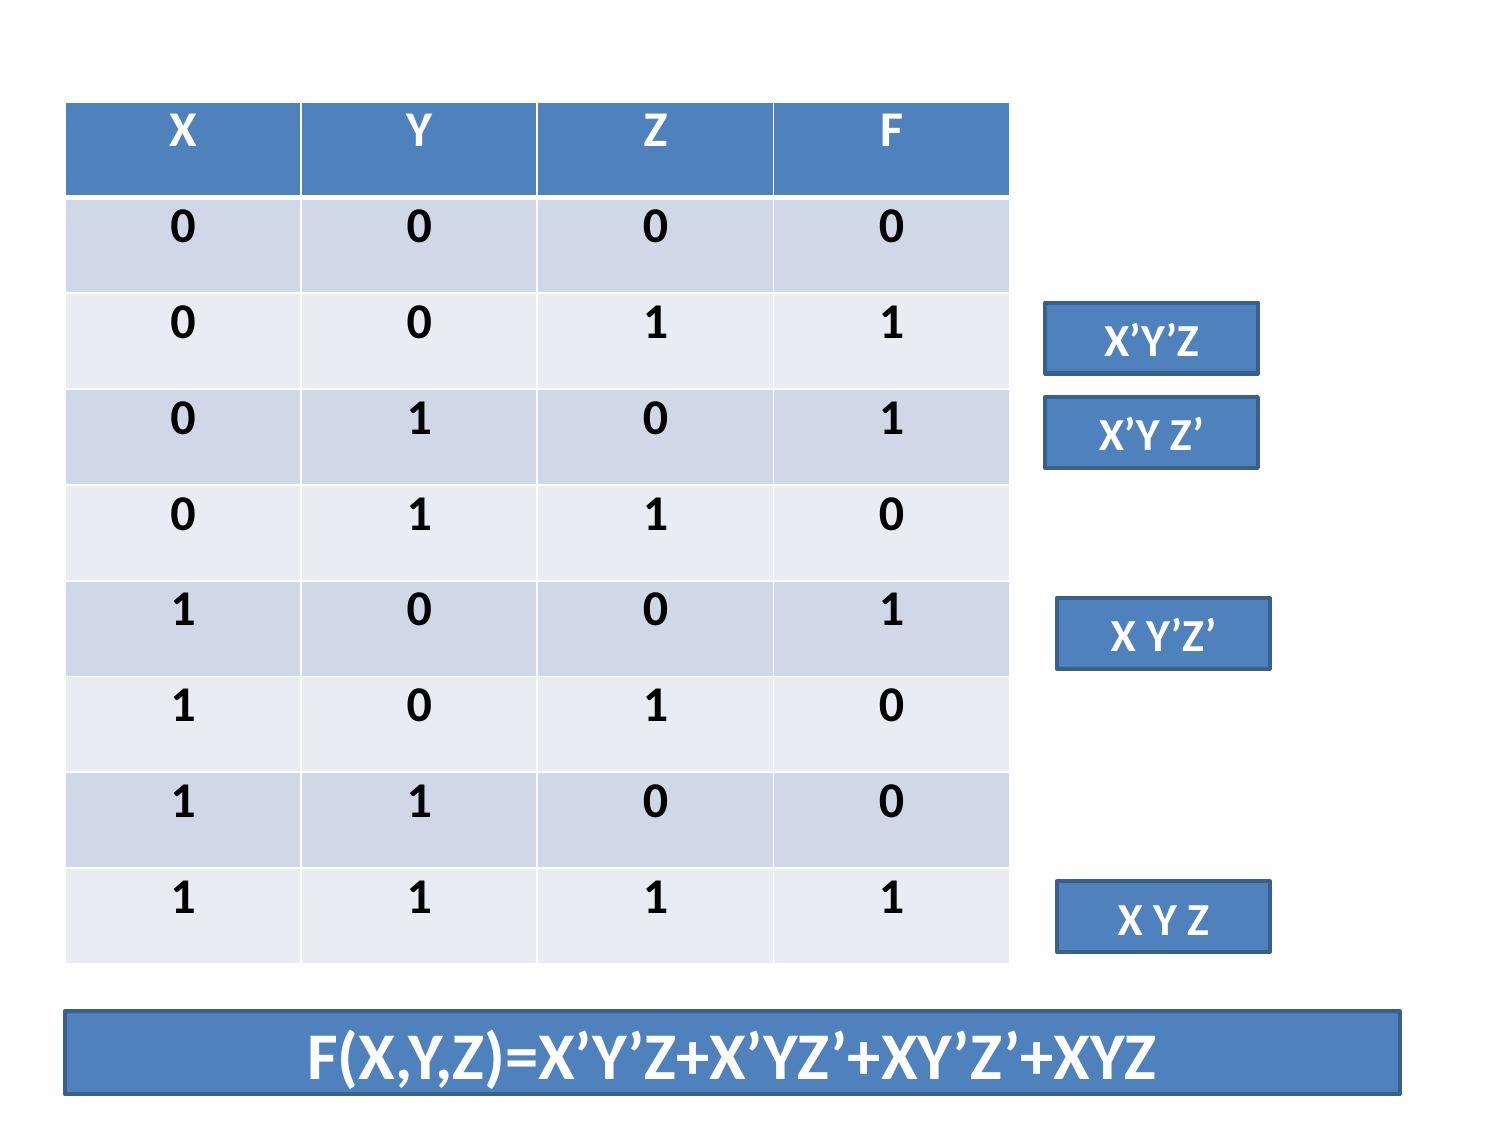

| X | Y | Z | F |
| --- | --- | --- | --- |
| 0 | 0 | 0 | 0 |
| 0 | 0 | 1 | 1 |
| 0 | 1 | 0 | 1 |
| 0 | 1 | 1 | 0 |
| 1 | 0 | 0 | 1 |
| 1 | 0 | 1 | 0 |
| 1 | 1 | 0 | 0 |
| 1 | 1 | 1 | 1 |
X’Y’Z
X’Y Z’
X Y’Z’
X Y Z
F(X,Y,Z)=X’Y’Z+X’YZ’+XY’Z’+XYZ